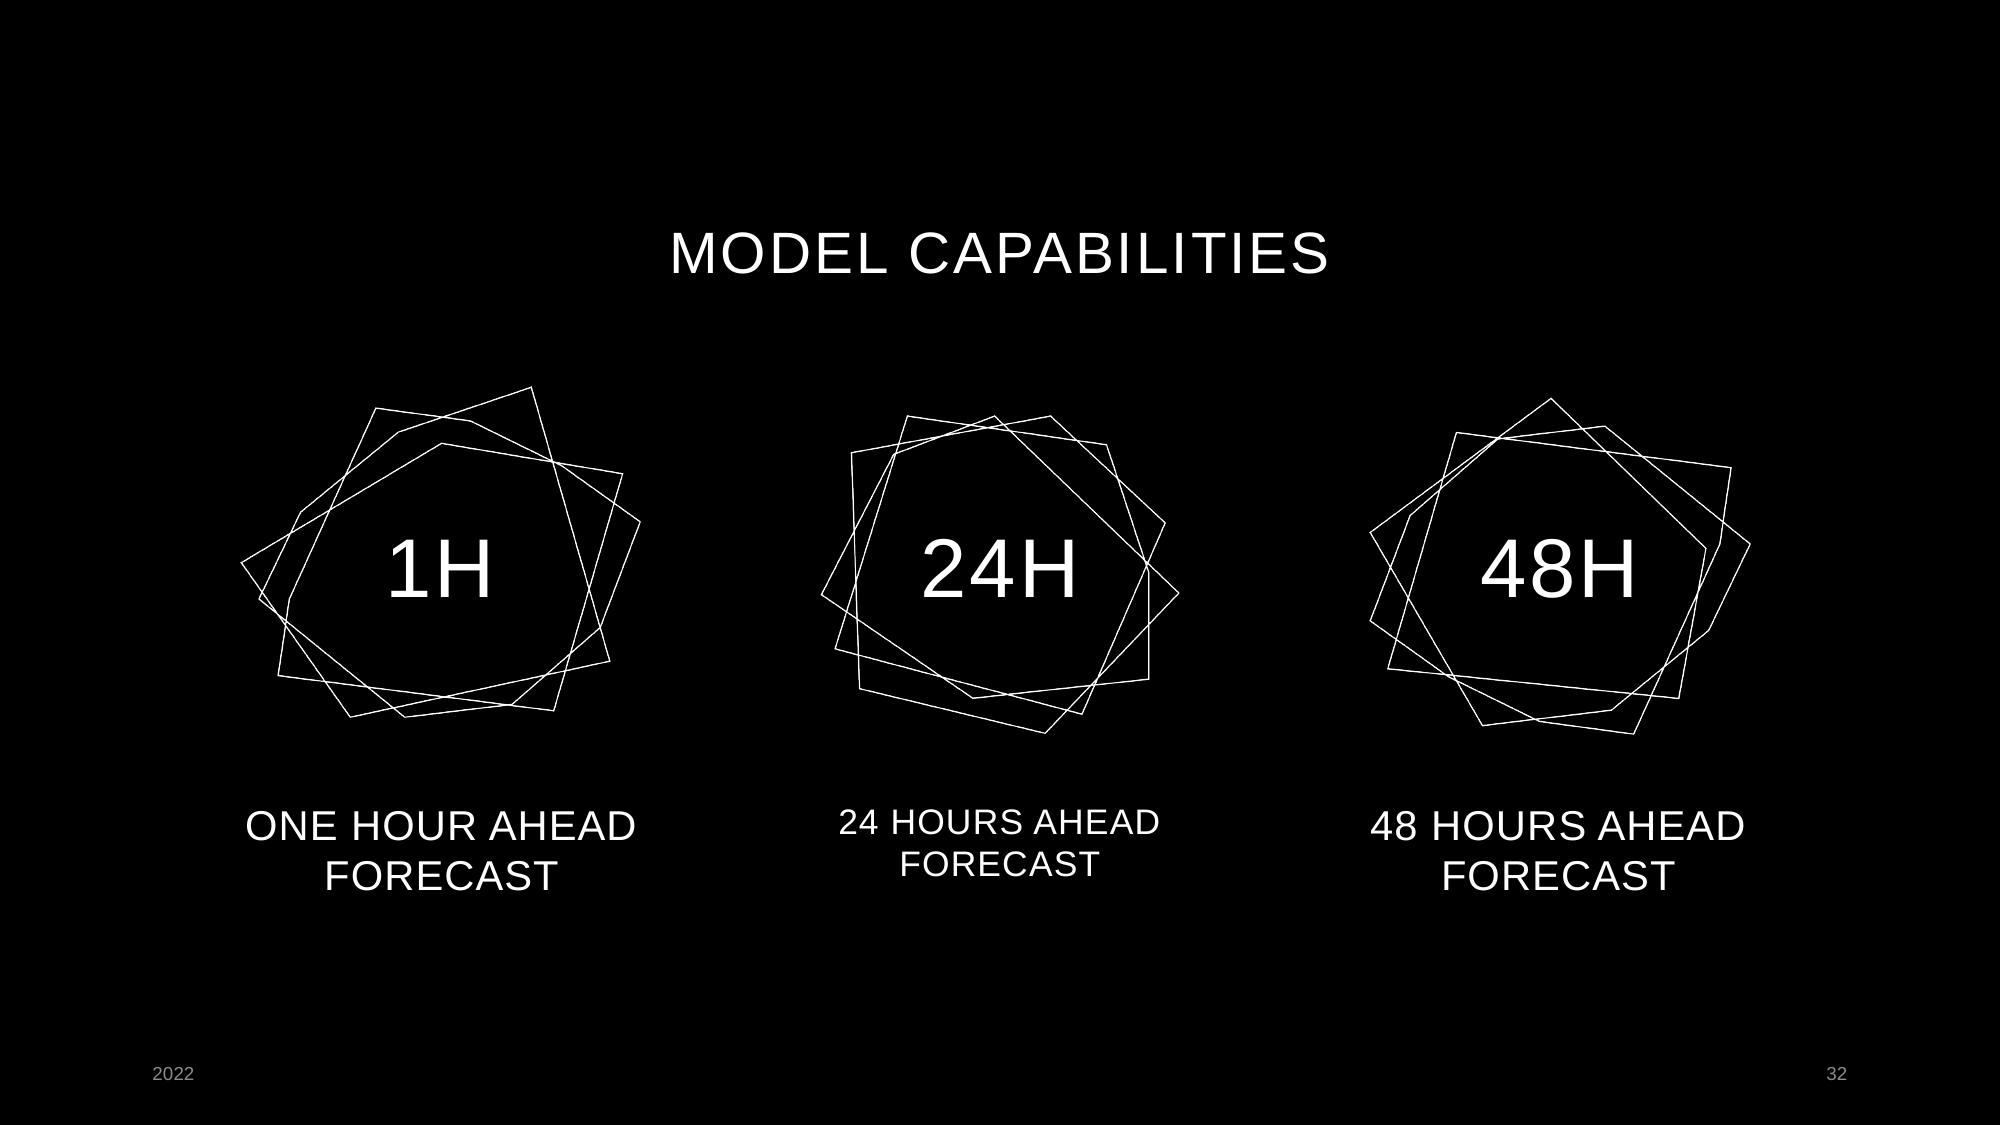

# Model capabilities
1h
24h
48h
One hour ahead forecast
24 hours ahead forecast
48 hours ahead forecast
2022
32